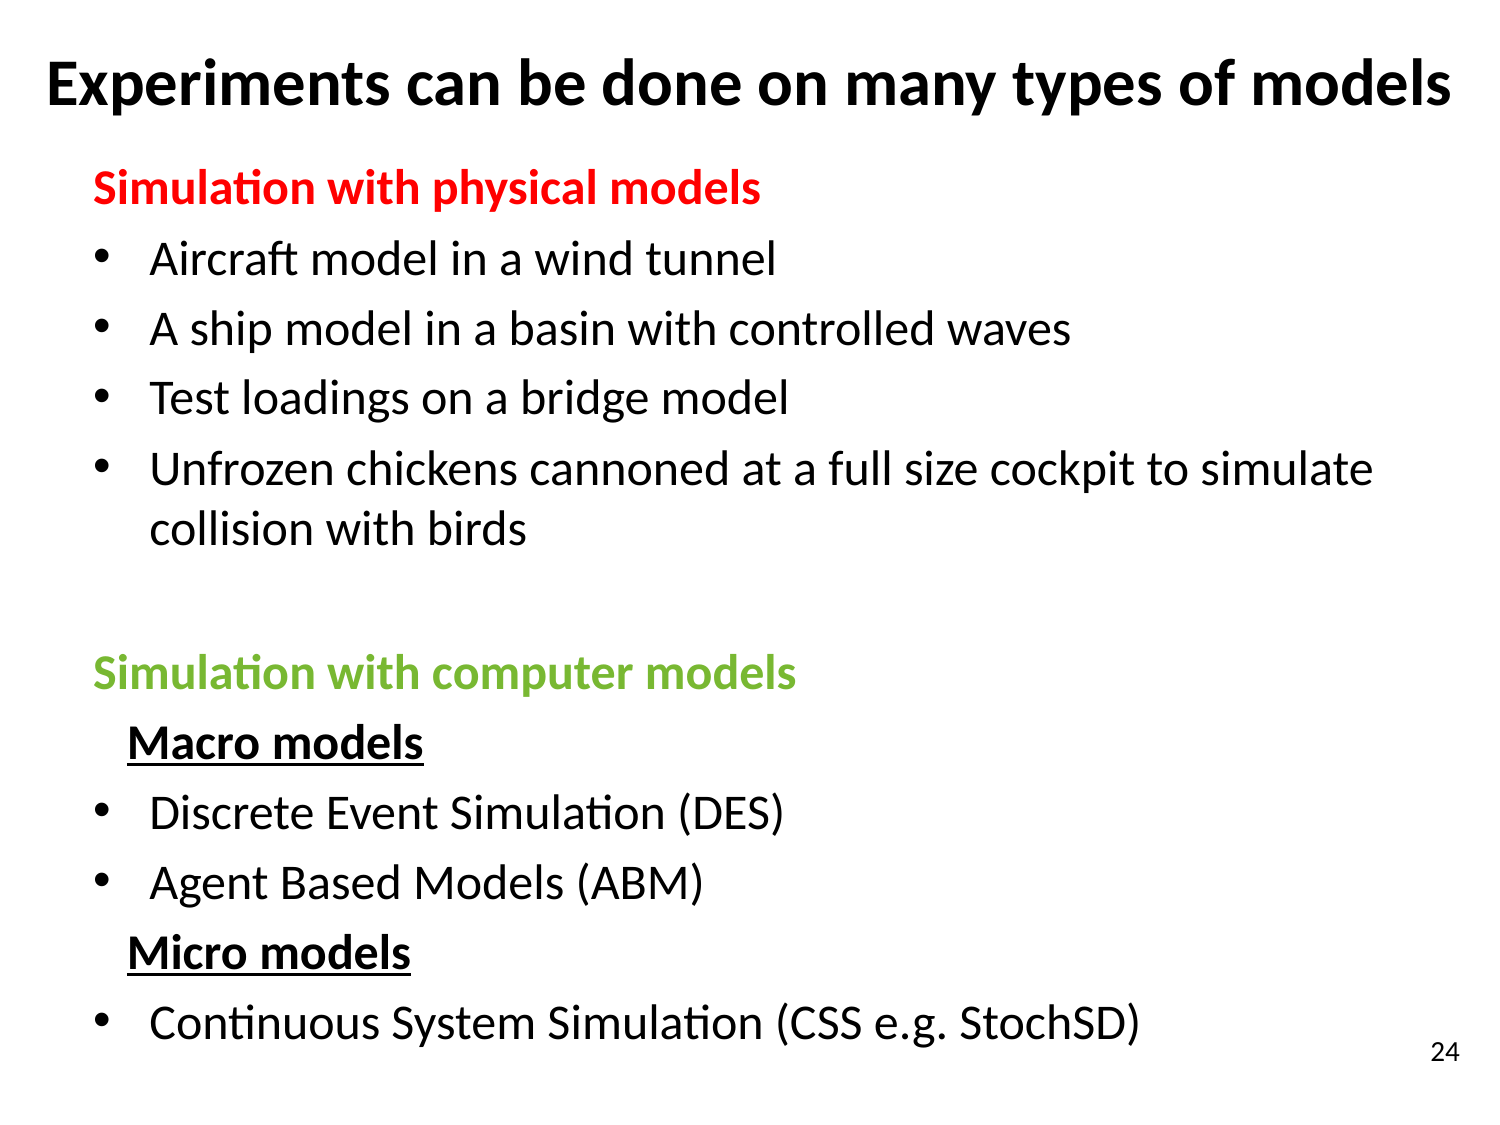

# Experiments can be done on many types of models
Simulation with physical models
Aircraft model in a wind tunnel
A ship model in a basin with controlled waves
Test loadings on a bridge model
Unfrozen chickens cannoned at a full size cockpit to simulate collision with birds
Simulation with computer models
   Macro models
Discrete Event Simulation (DES)
Agent Based Models (ABM)
   Micro models
Continuous System Simulation (CSS e.g. StochSD)
24